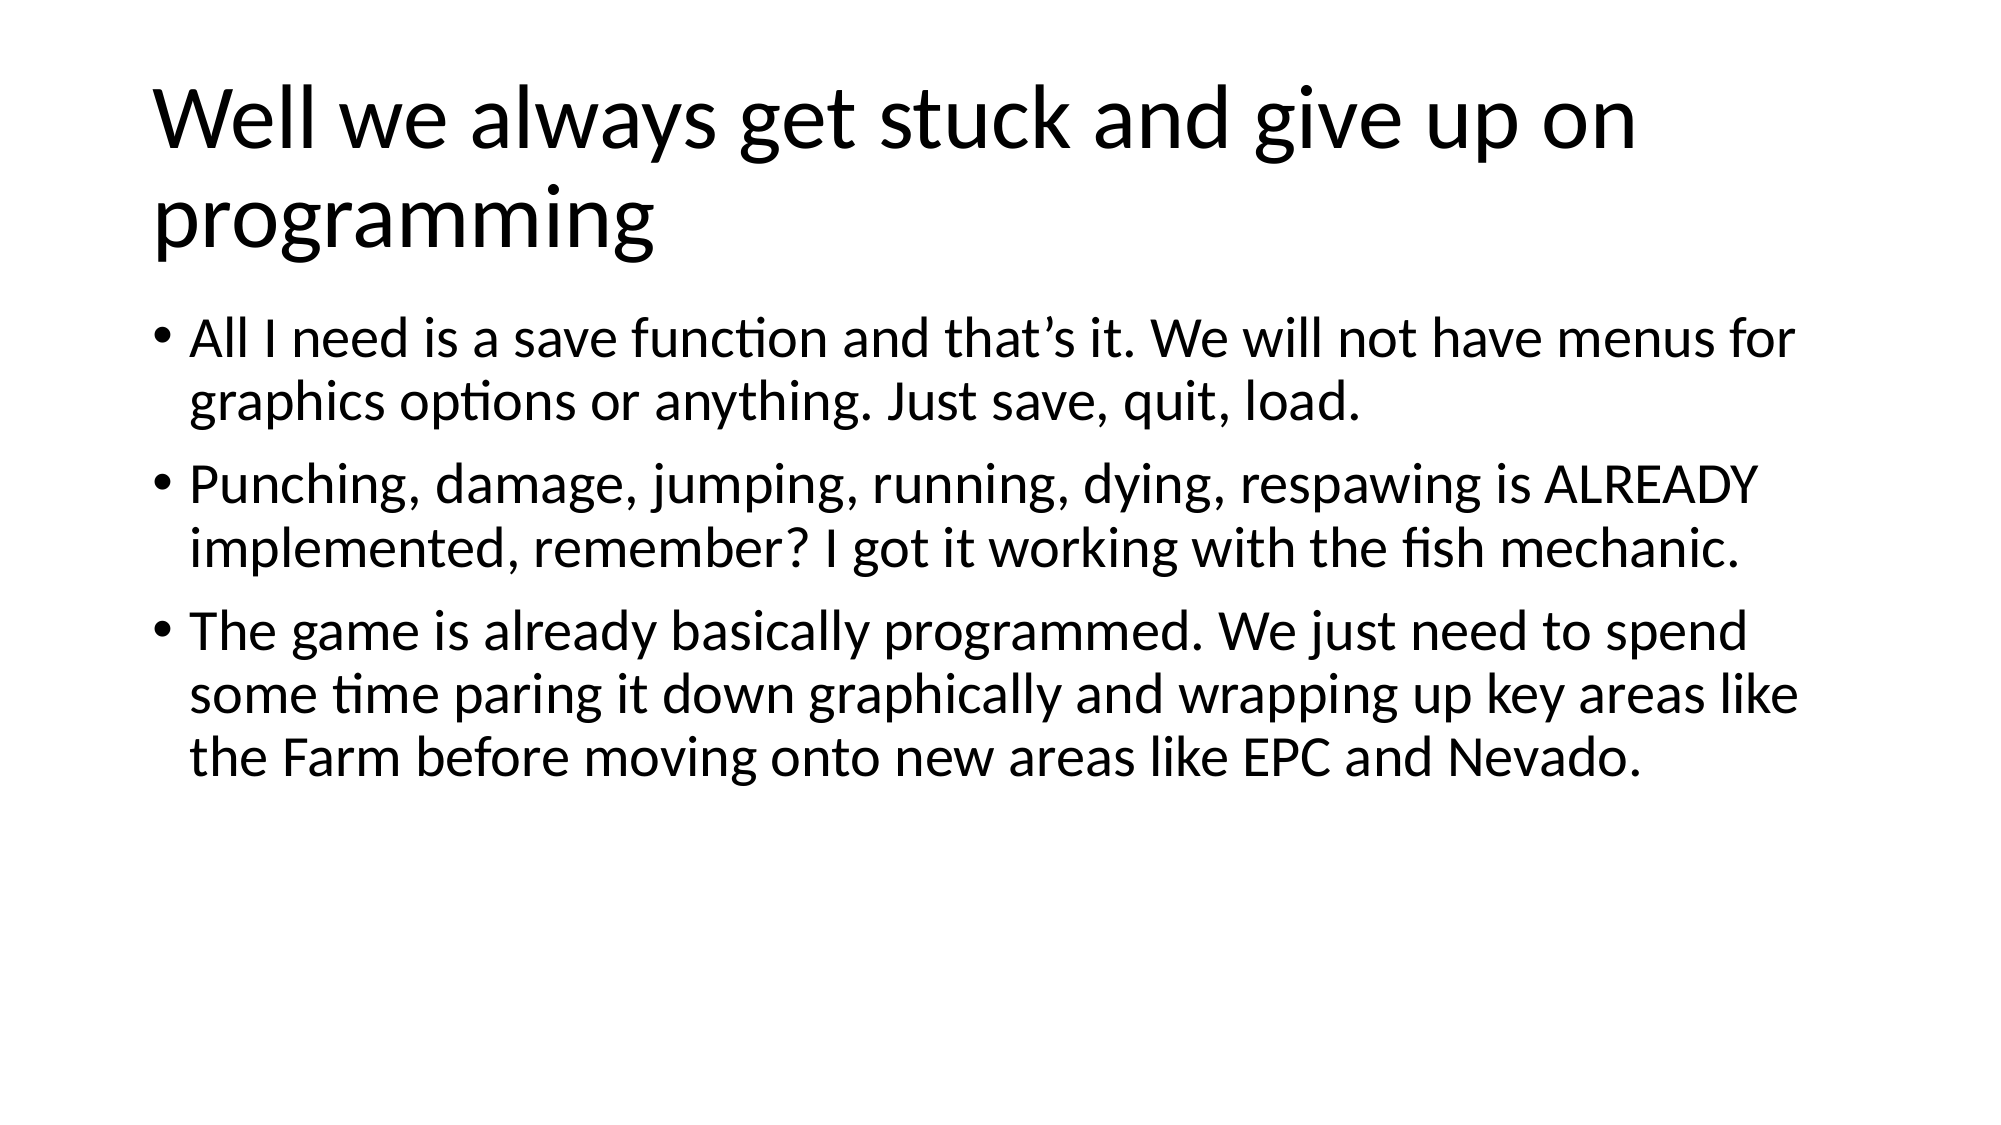

# Well we always get stuck and give up on programming
All I need is a save function and that’s it. We will not have menus for graphics options or anything. Just save, quit, load.
Punching, damage, jumping, running, dying, respawing is ALREADY implemented, remember? I got it working with the fish mechanic.
The game is already basically programmed. We just need to spend some time paring it down graphically and wrapping up key areas like the Farm before moving onto new areas like EPC and Nevado.